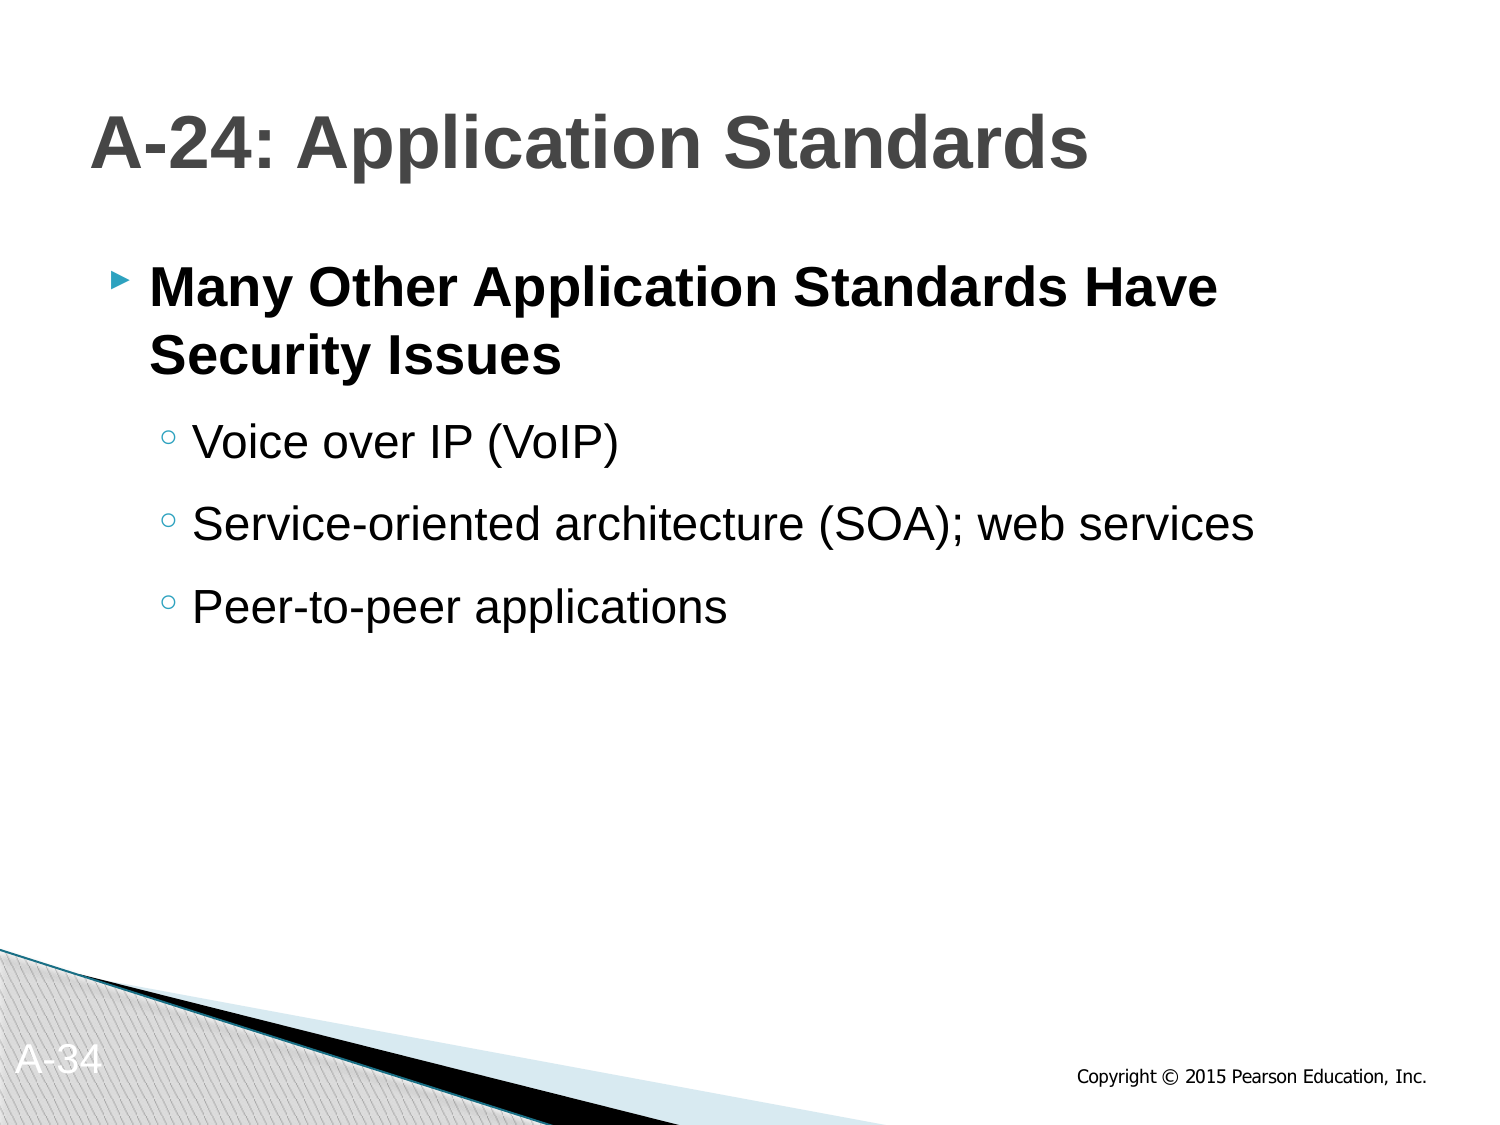

# A-24: Application Standards
Many Other Application Standards Have Security Issues
Voice over IP (VoIP)
Service-oriented architecture (SOA); web services
Peer-to-peer applications